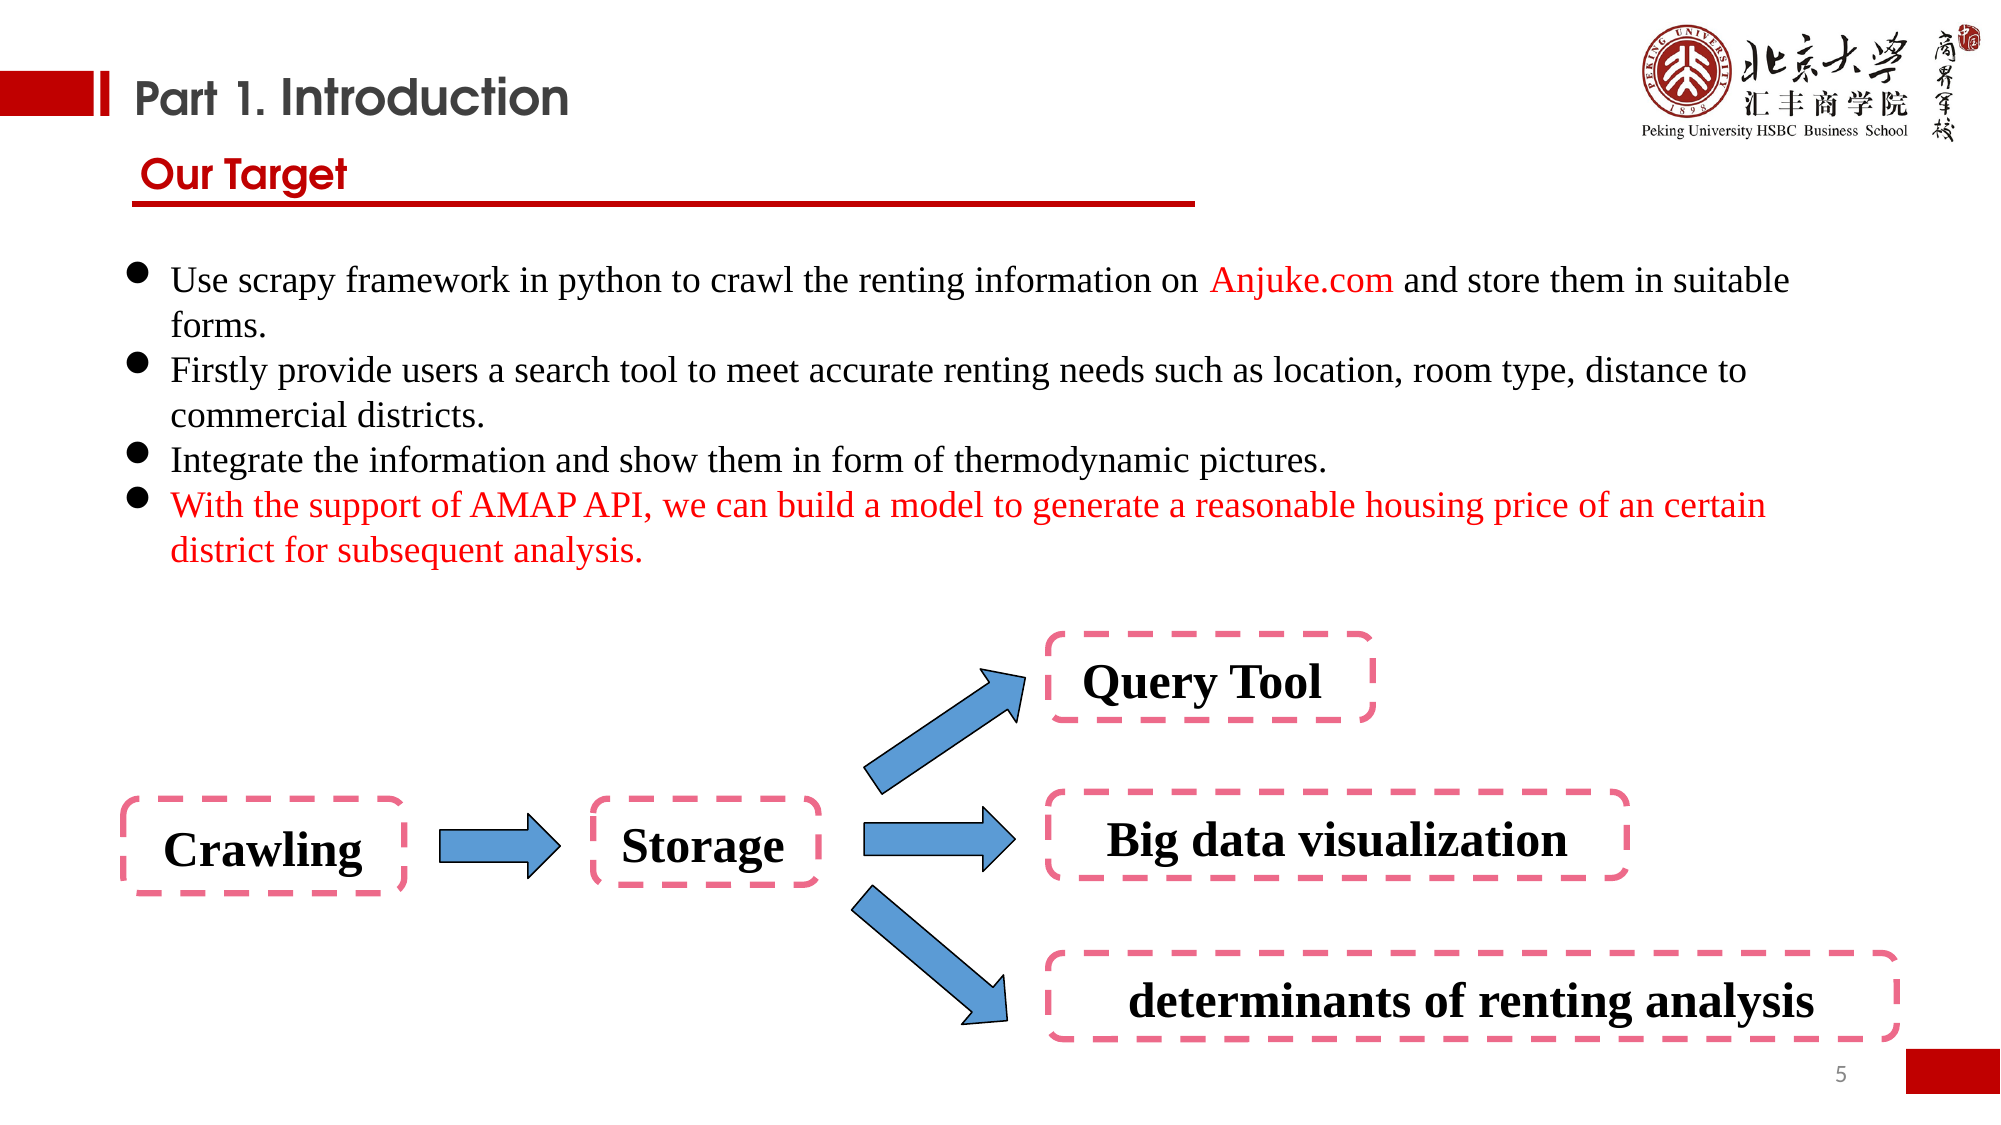

Part 1. Introduction

Our Target
Use scrapy framework in python to crawl the renting information on Anjuke.com and store them in suitable forms.
Firstly provide users a search tool to meet accurate renting needs such as location, room type, distance to commercial districts.
Integrate the information and show them in form of thermodynamic pictures.
With the support of AMAP API, we can build a model to generate a reasonable housing price of an certain district for subsequent analysis.

Crawling

Query Tool

Crawling

Crawling
Big data visualization
Storage
Crawling

Crawling
determinants of renting analysis
5